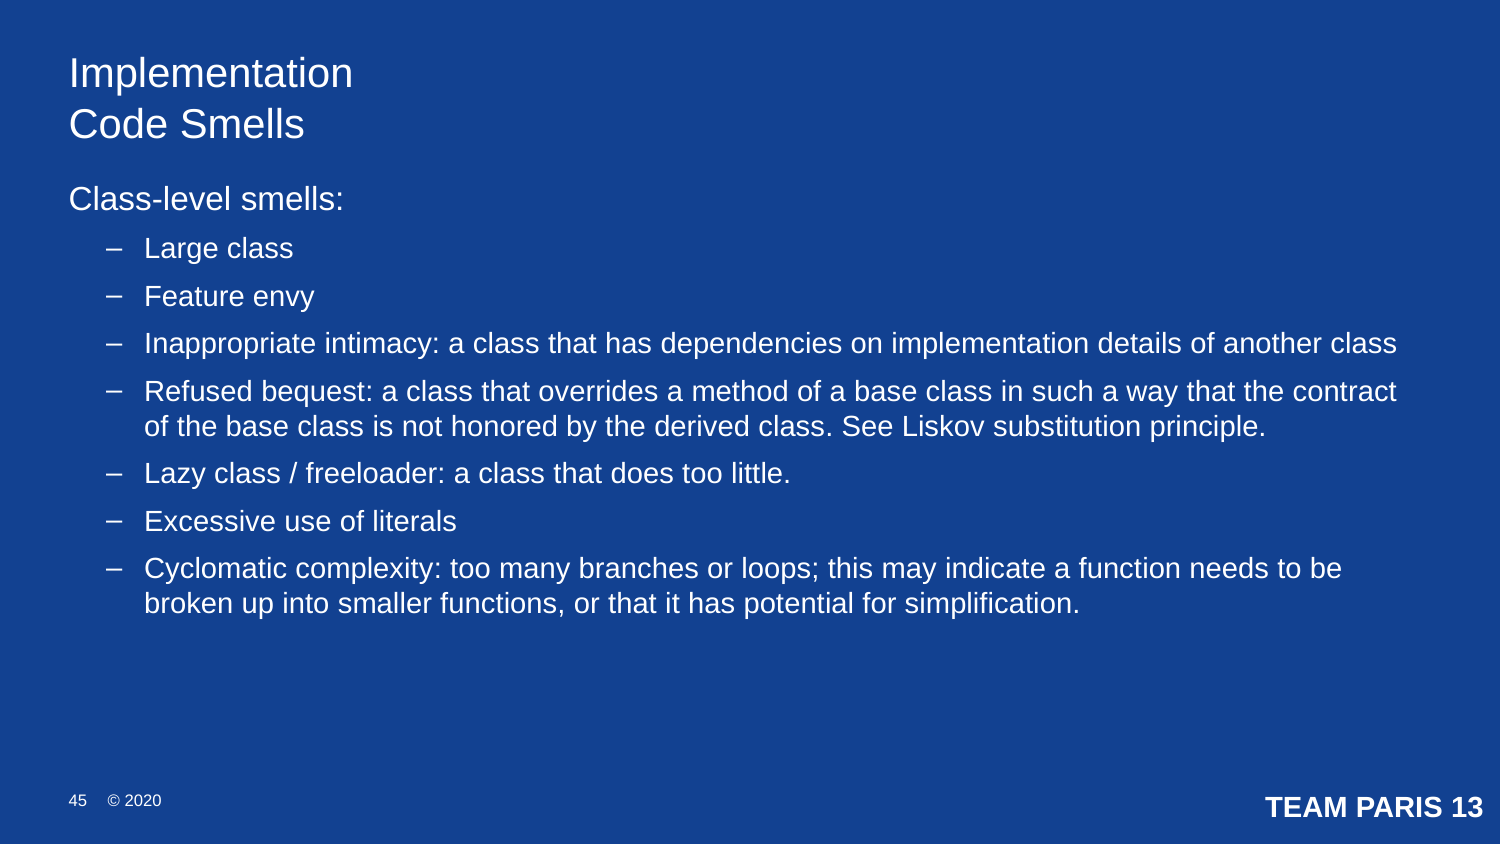

Implementation
Code Smells

Class-level smells:
Large class
Feature envy
Inappropriate intimacy: a class that has dependencies on implementation details of another class
Refused bequest: a class that overrides a method of a base class in such a way that the contract of the base class is not honored by the derived class. See Liskov substitution principle.
Lazy class / freeloader: a class that does too little.
Excessive use of literals
Cyclomatic complexity: too many branches or loops; this may indicate a function needs to be broken up into smaller functions, or that it has potential for simplification.
Internal use